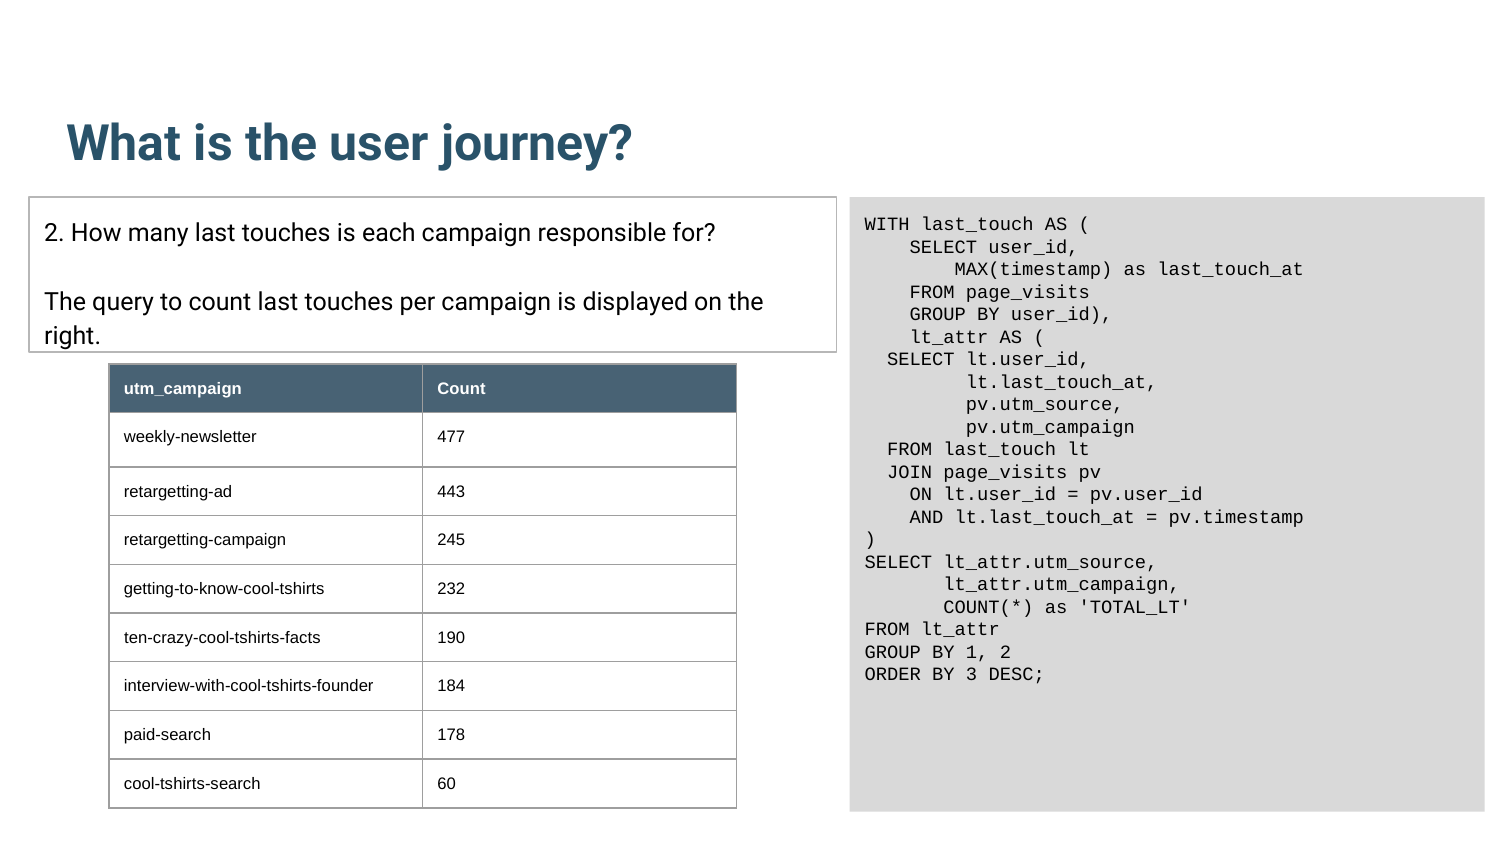

What is the user journey?
2. How many last touches is each campaign responsible for?

The query to count last touches per campaign is displayed on the right.
WITH last_touch AS (
    SELECT user_id,
        MAX(timestamp) as last_touch_at
    FROM page_visits
    GROUP BY user_id),
    lt_attr AS (
  SELECT lt.user_id,
         lt.last_touch_at,
         pv.utm_source,
         pv.utm_campaign
  FROM last_touch lt
  JOIN page_visits pv
    ON lt.user_id = pv.user_id
    AND lt.last_touch_at = pv.timestamp
)
SELECT lt_attr.utm_source,
       lt_attr.utm_campaign,
       COUNT(*) as 'TOTAL_LT'
FROM lt_attr
GROUP BY 1, 2
ORDER BY 3 DESC;
| utm\_campaign | Count |
| --- | --- |
| weekly-newsletter | 477 |
| retargetting-ad | 443 |
| retargetting-campaign | 245 |
| getting-to-know-cool-tshirts | 232 |
| ten-crazy-cool-tshirts-facts | 190 |
| interview-with-cool-tshirts-founder | 184 |
| paid-search | 178 |
| cool-tshirts-search | 60 |